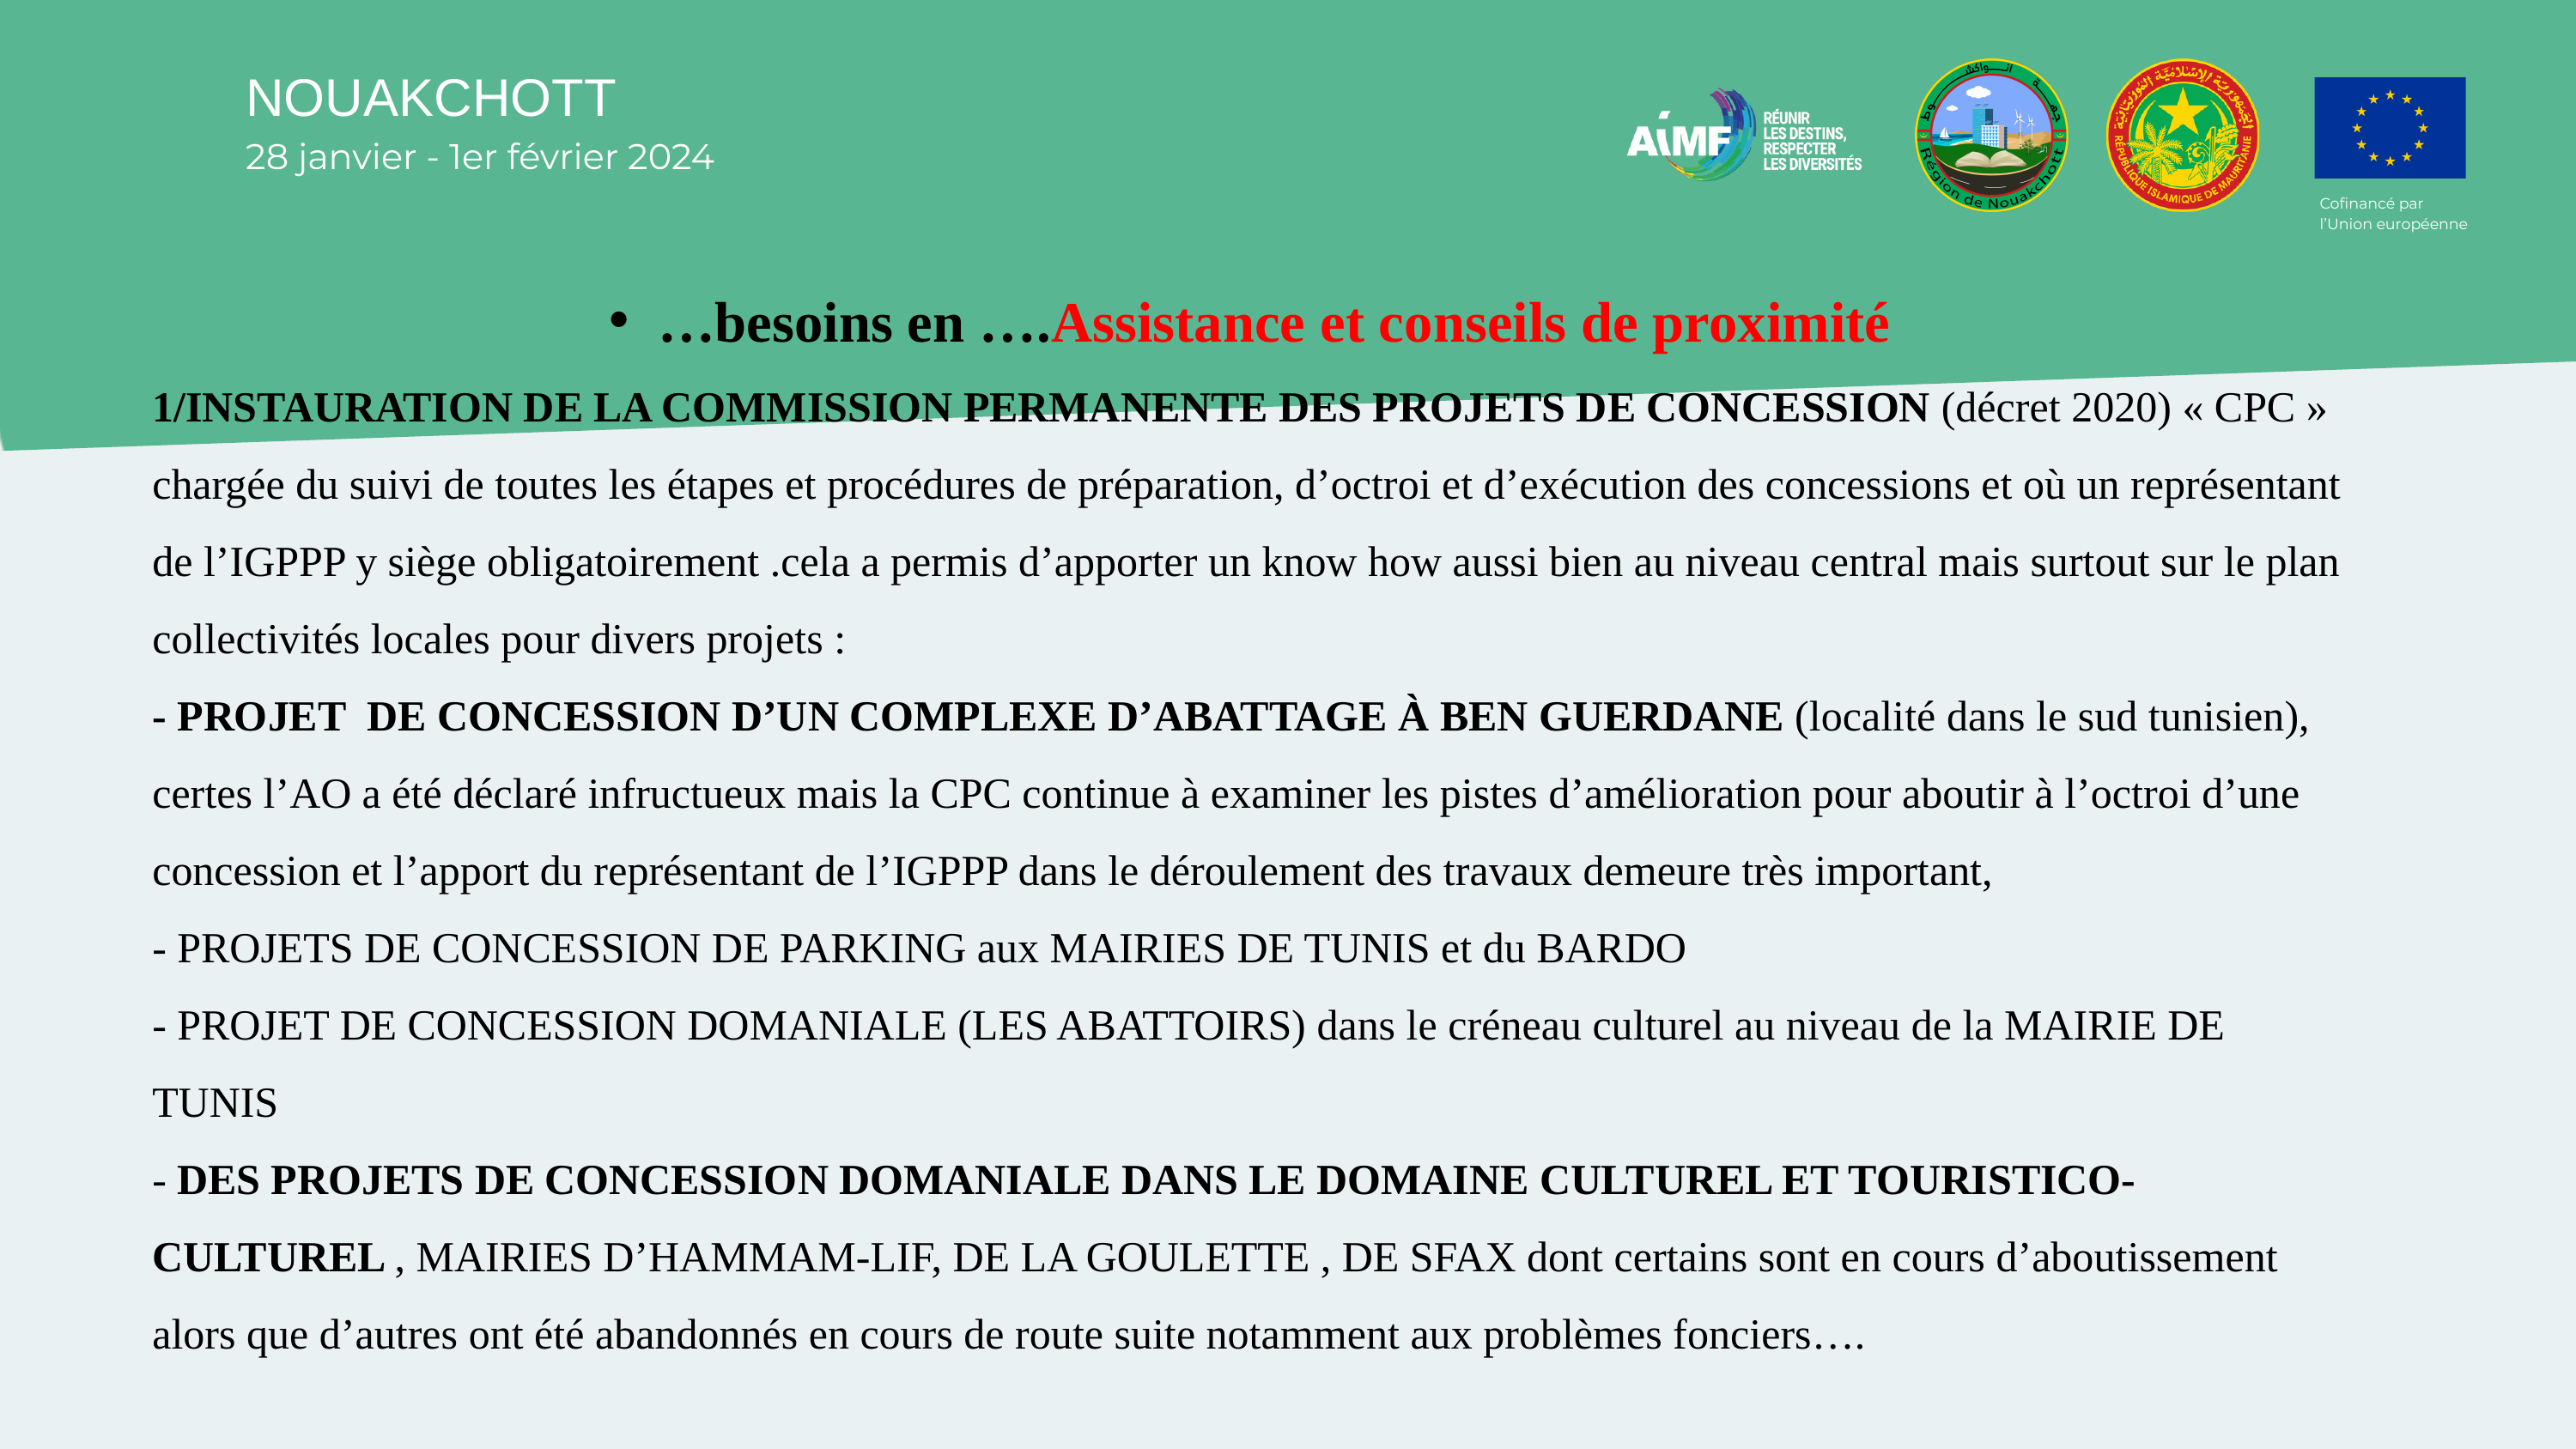

NOUAKCHOTT
28 janvier - 1er février 2024

Cofinancé par l’Union européenne
…besoins en ….Assistance et conseils de proximité
1/INSTAURATION DE LA COMMISSION PERMANENTE DES PROJETS DE CONCESSION (décret 2020) « CPC » chargée du suivi de toutes les étapes et procédures de préparation, d’octroi et d’exécution des concessions et où un représentant de l’IGPPP y siège obligatoirement .cela a permis d’apporter un know how aussi bien au niveau central mais surtout sur le plan collectivités locales pour divers projets :
- PROJET  DE CONCESSION D’UN COMPLEXE D’ABATTAGE À BEN GUERDANE (localité dans le sud tunisien), certes l’AO a été déclaré infructueux mais la CPC continue à examiner les pistes d’amélioration pour aboutir à l’octroi d’une concession et l’apport du représentant de l’IGPPP dans le déroulement des travaux demeure très important,
- PROJETS DE CONCESSION DE PARKING aux MAIRIES DE TUNIS et du BARDO
- PROJET DE CONCESSION DOMANIALE (LES ABATTOIRS) dans le créneau culturel au niveau de la MAIRIE DE TUNIS
- DES PROJETS DE CONCESSION DOMANIALE DANS LE DOMAINE CULTUREL ET TOURISTICO-CULTUREL , MAIRIES D’HAMMAM-LIF, DE LA GOULETTE , DE SFAX dont certains sont en cours d’aboutissement alors que d’autres ont été abandonnés en cours de route suite notamment aux problèmes fonciers….